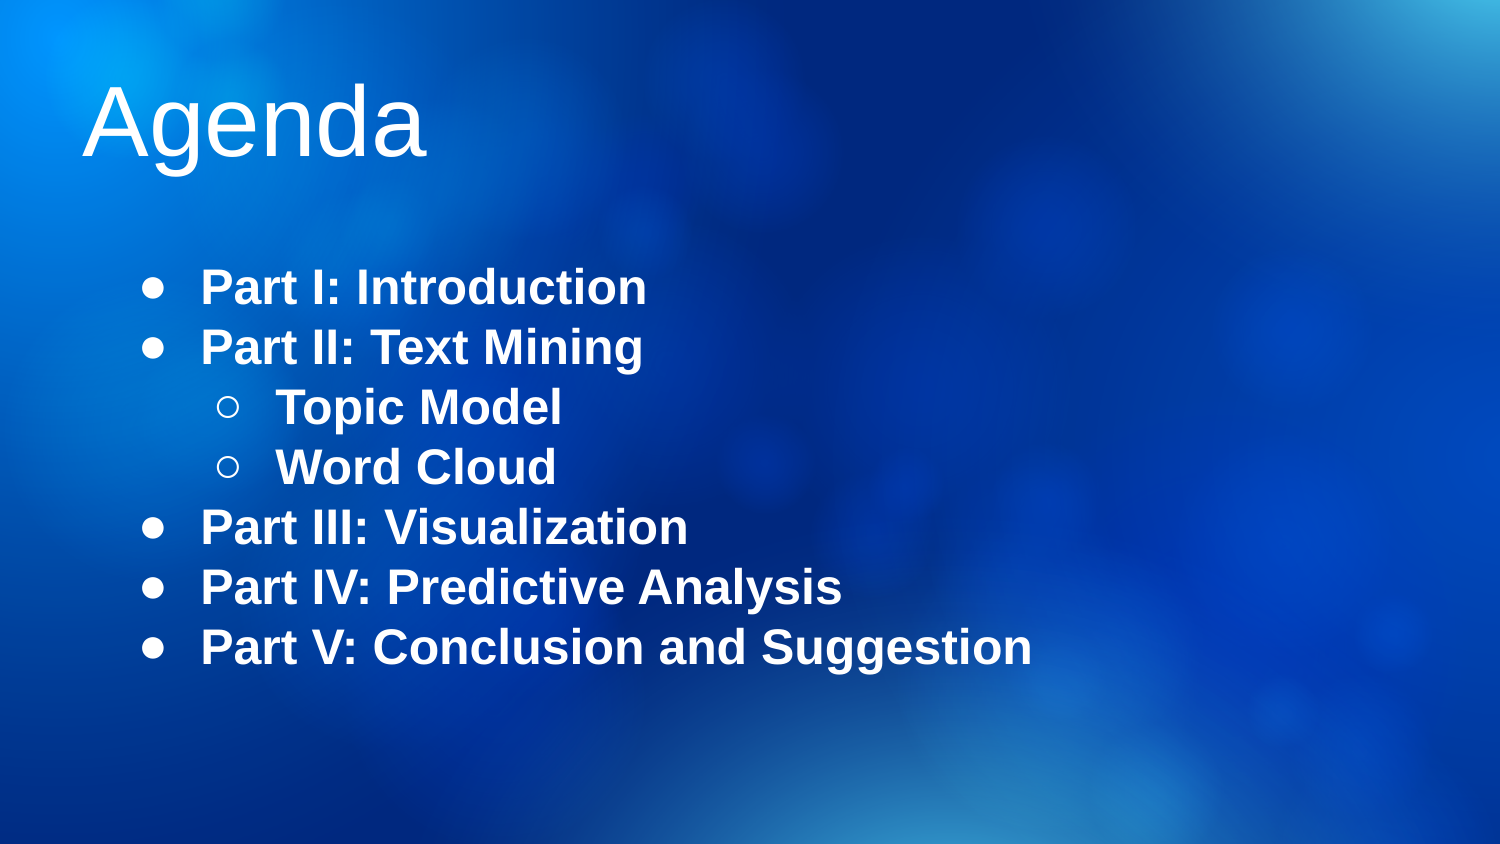

Agenda
Part I: Introduction
Part II: Text Mining
Topic Model
Word Cloud
Part III: Visualization
Part IV: Predictive Analysis
Part V: Conclusion and Suggestion